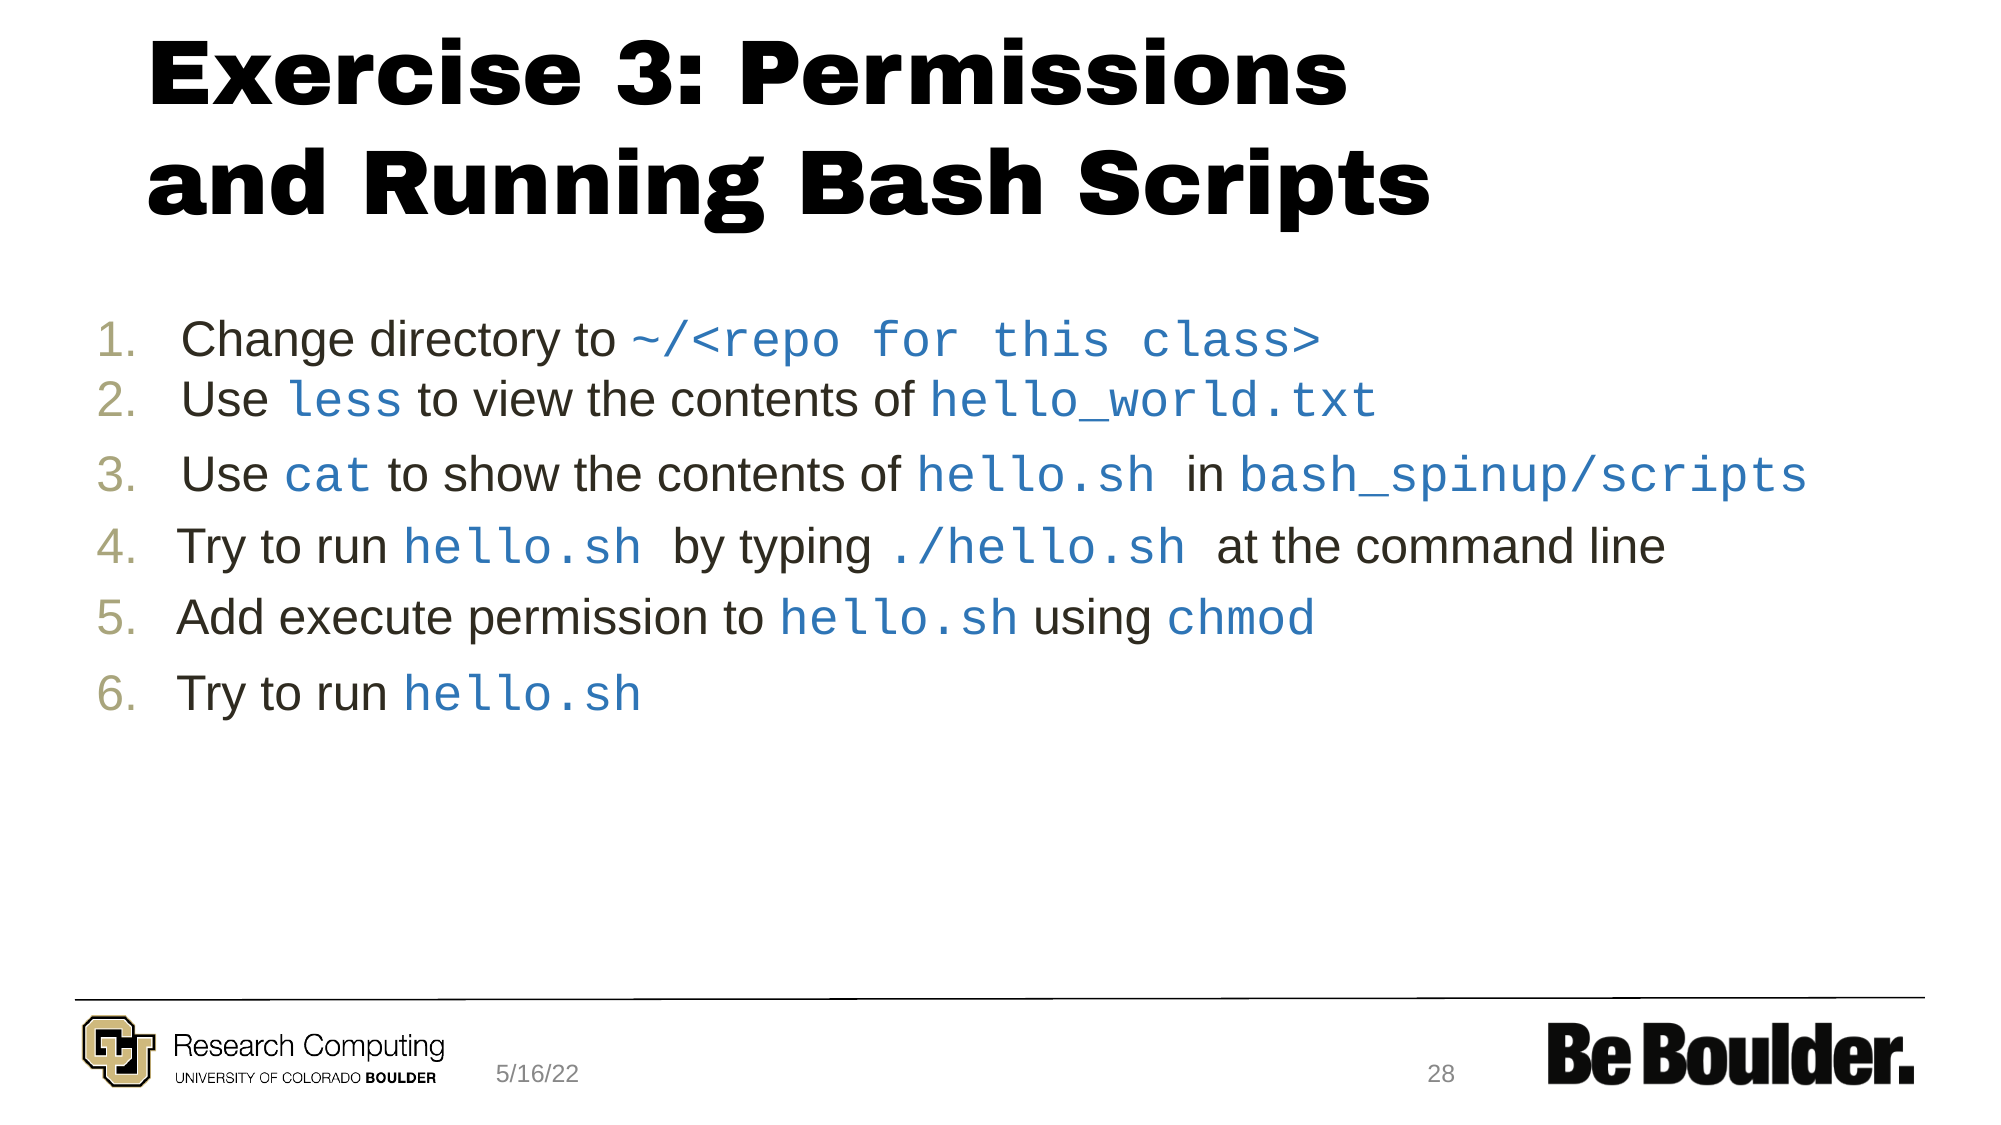

# Exercise 3: Permissions and Running Bash Scripts
Change directory to ~/<repo for this class>
Use less to view the contents of hello_world.txt
Use cat to show the contents of hello.sh in bash_spinup/scripts
Try to run hello.sh by typing ./hello.sh at the command line
Add execute permission to hello.sh using chmod
Try to run hello.sh

5/16/22
28
SC Spinup 1 - Linux